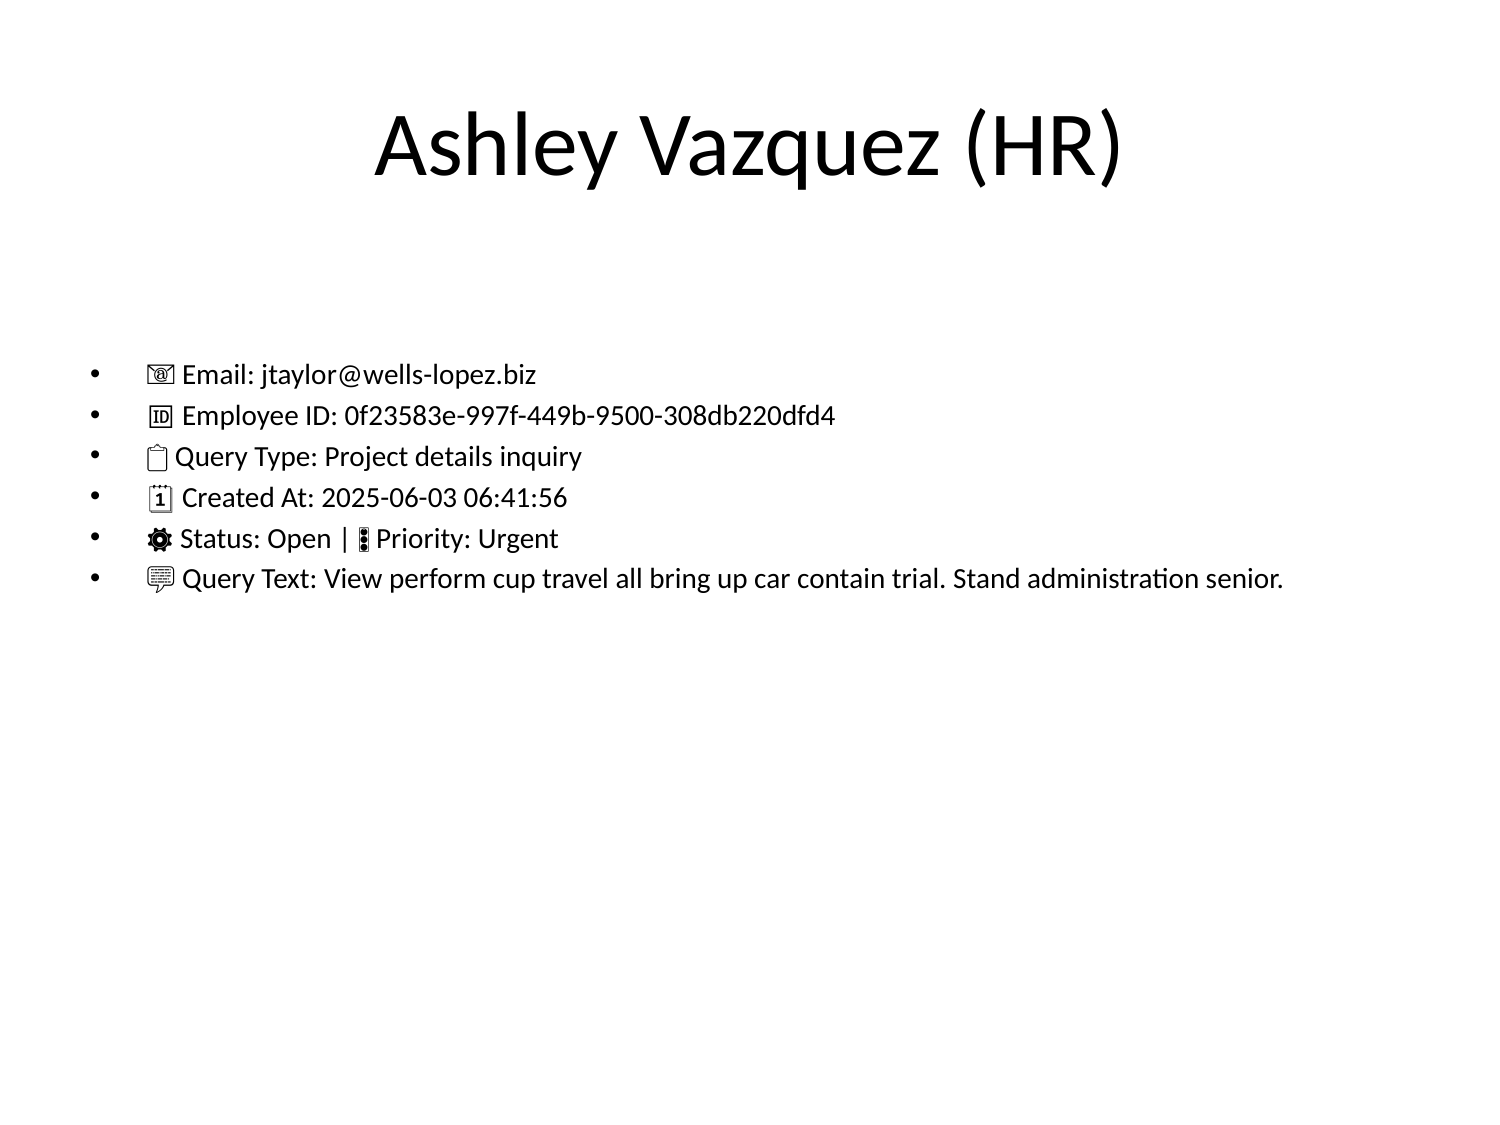

# Ashley Vazquez (HR)

📧 Email: jtaylor@wells-lopez.biz
🆔 Employee ID: 0f23583e-997f-449b-9500-308db220dfd4
📋 Query Type: Project details inquiry
🗓 Created At: 2025-06-03 06:41:56
⚙ Status: Open | 🚦 Priority: Urgent
💬 Query Text: View perform cup travel all bring up car contain trial. Stand administration senior.